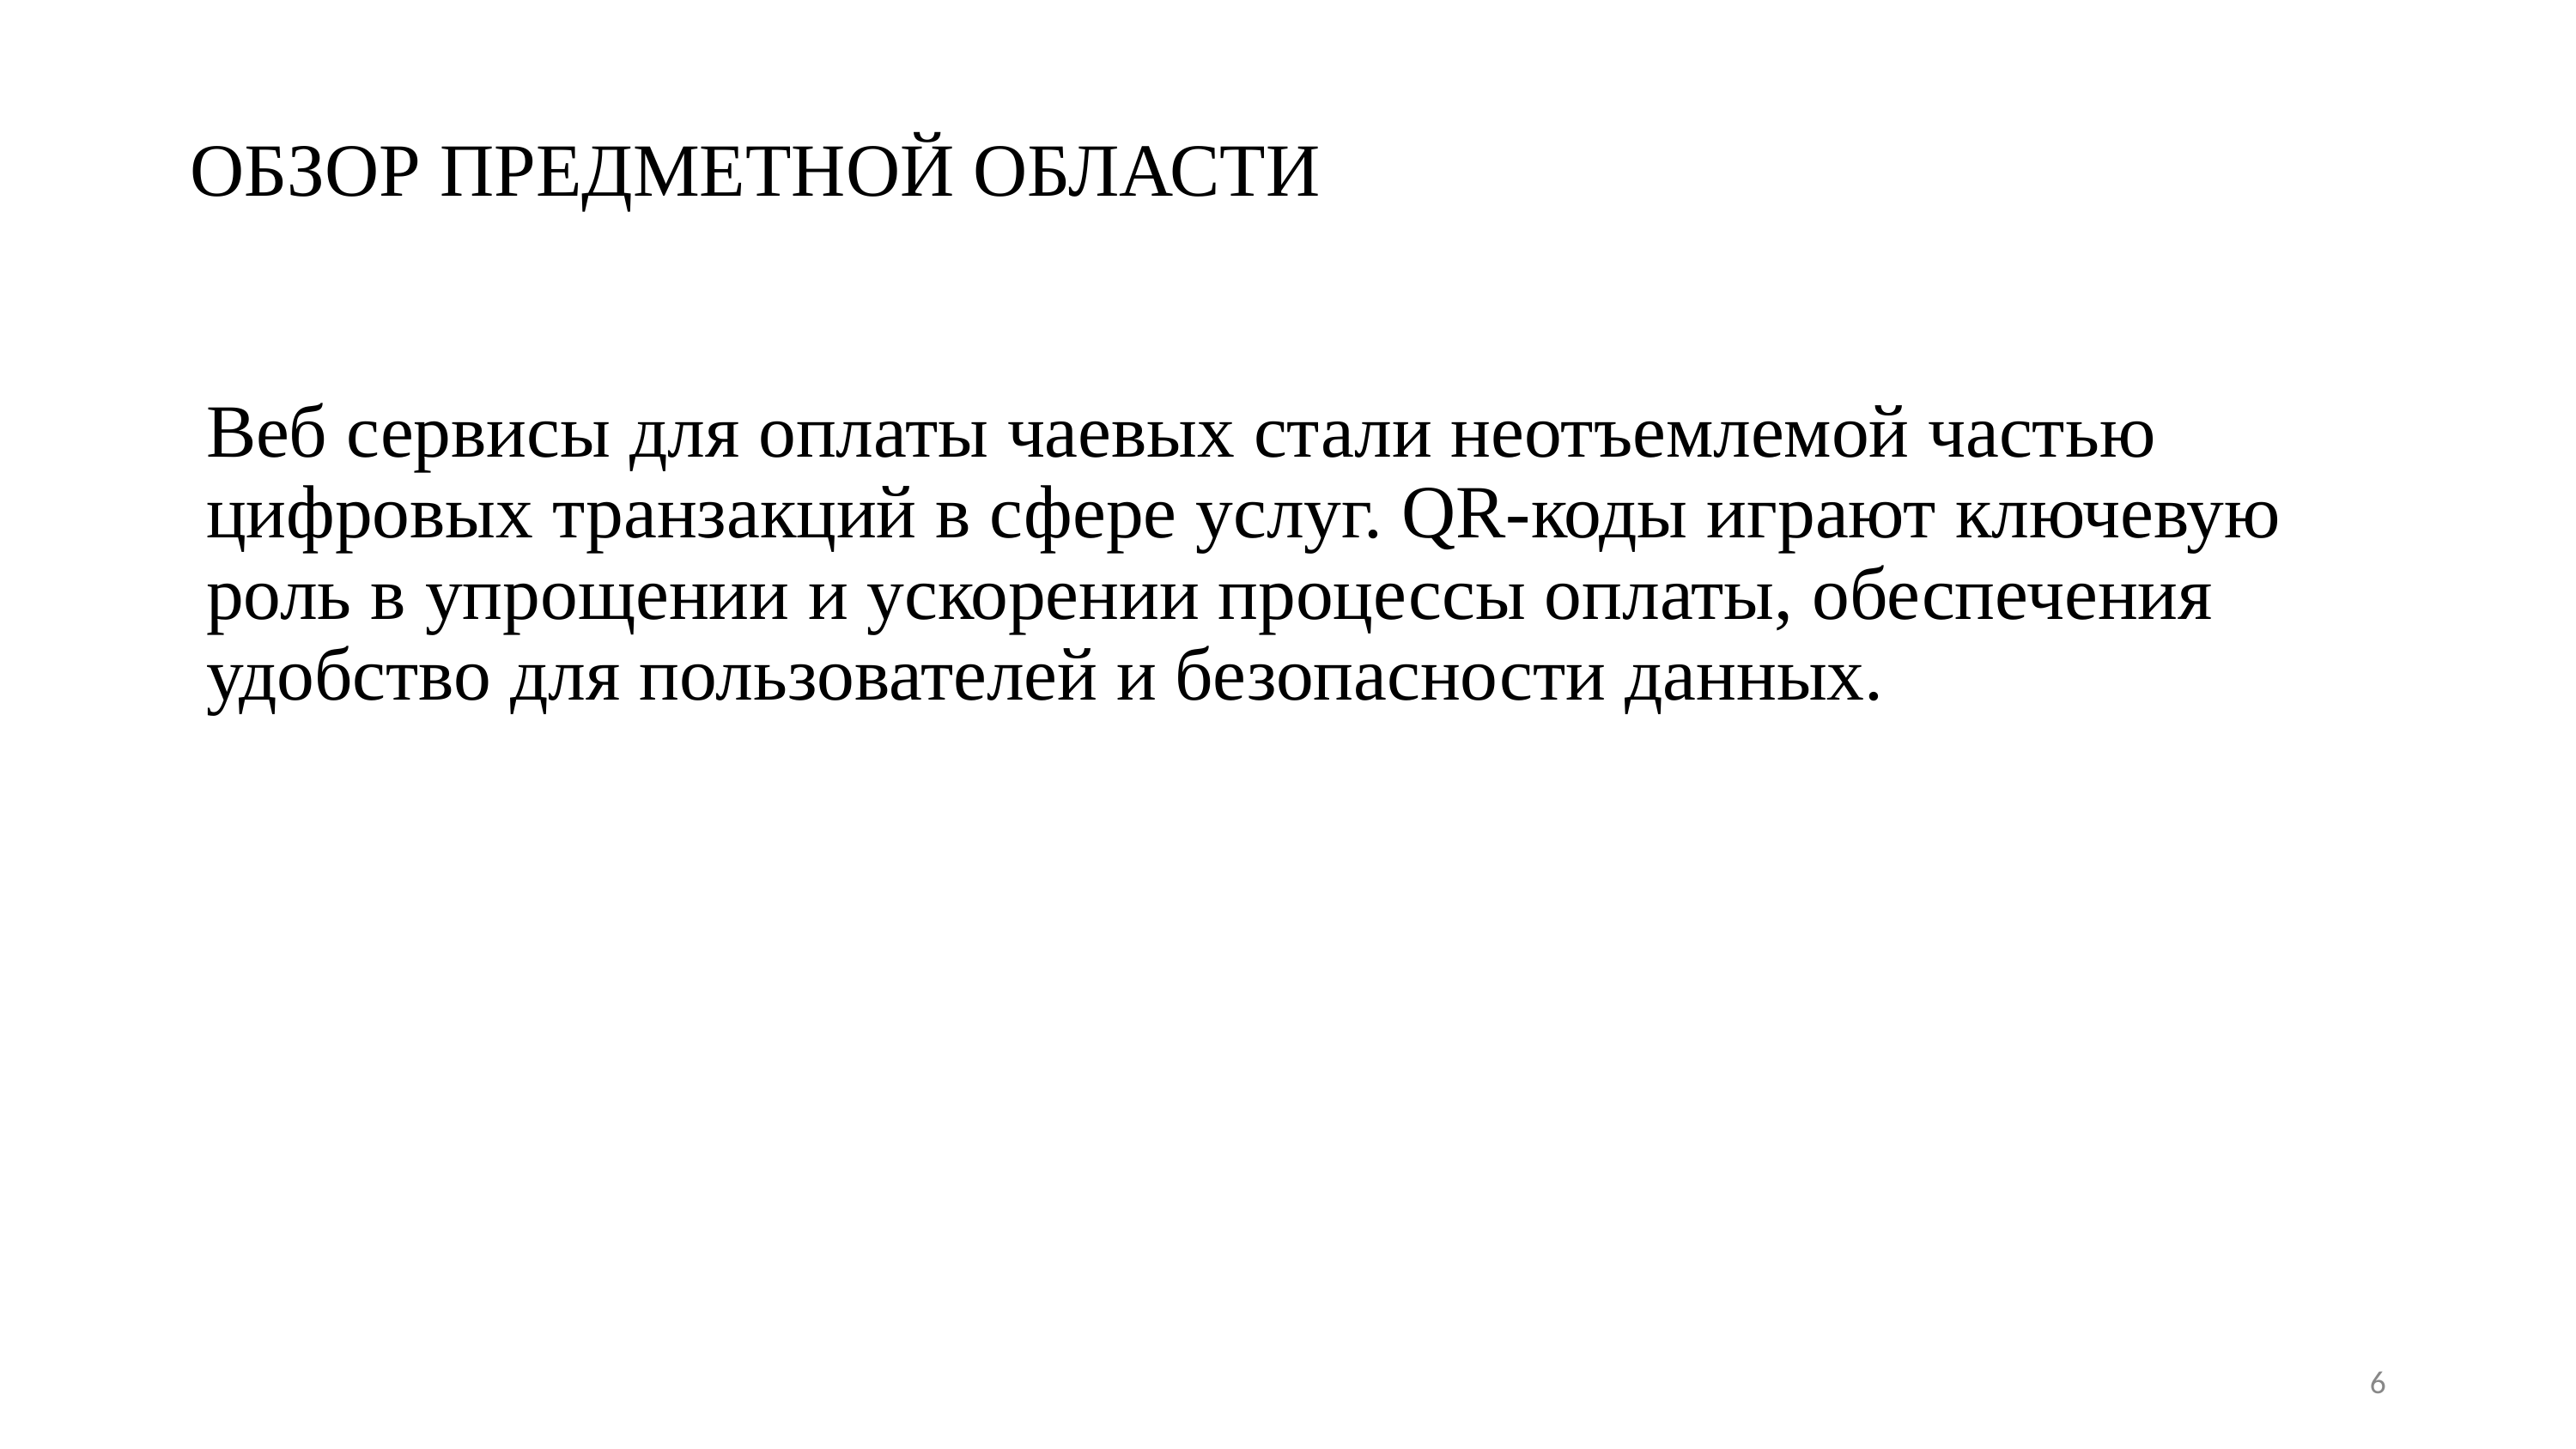

# ОБЗОР ПРЕДМЕТНОЙ ОБЛАСТИ
Веб сервисы для оплаты чаевых стали неотъемлемой частью цифровых транзакций в сфере услуг. QR-коды играют ключевую роль в упрощении и ускорении процессы оплаты, обеспечения удобство для пользователей и безопасности данных.
6